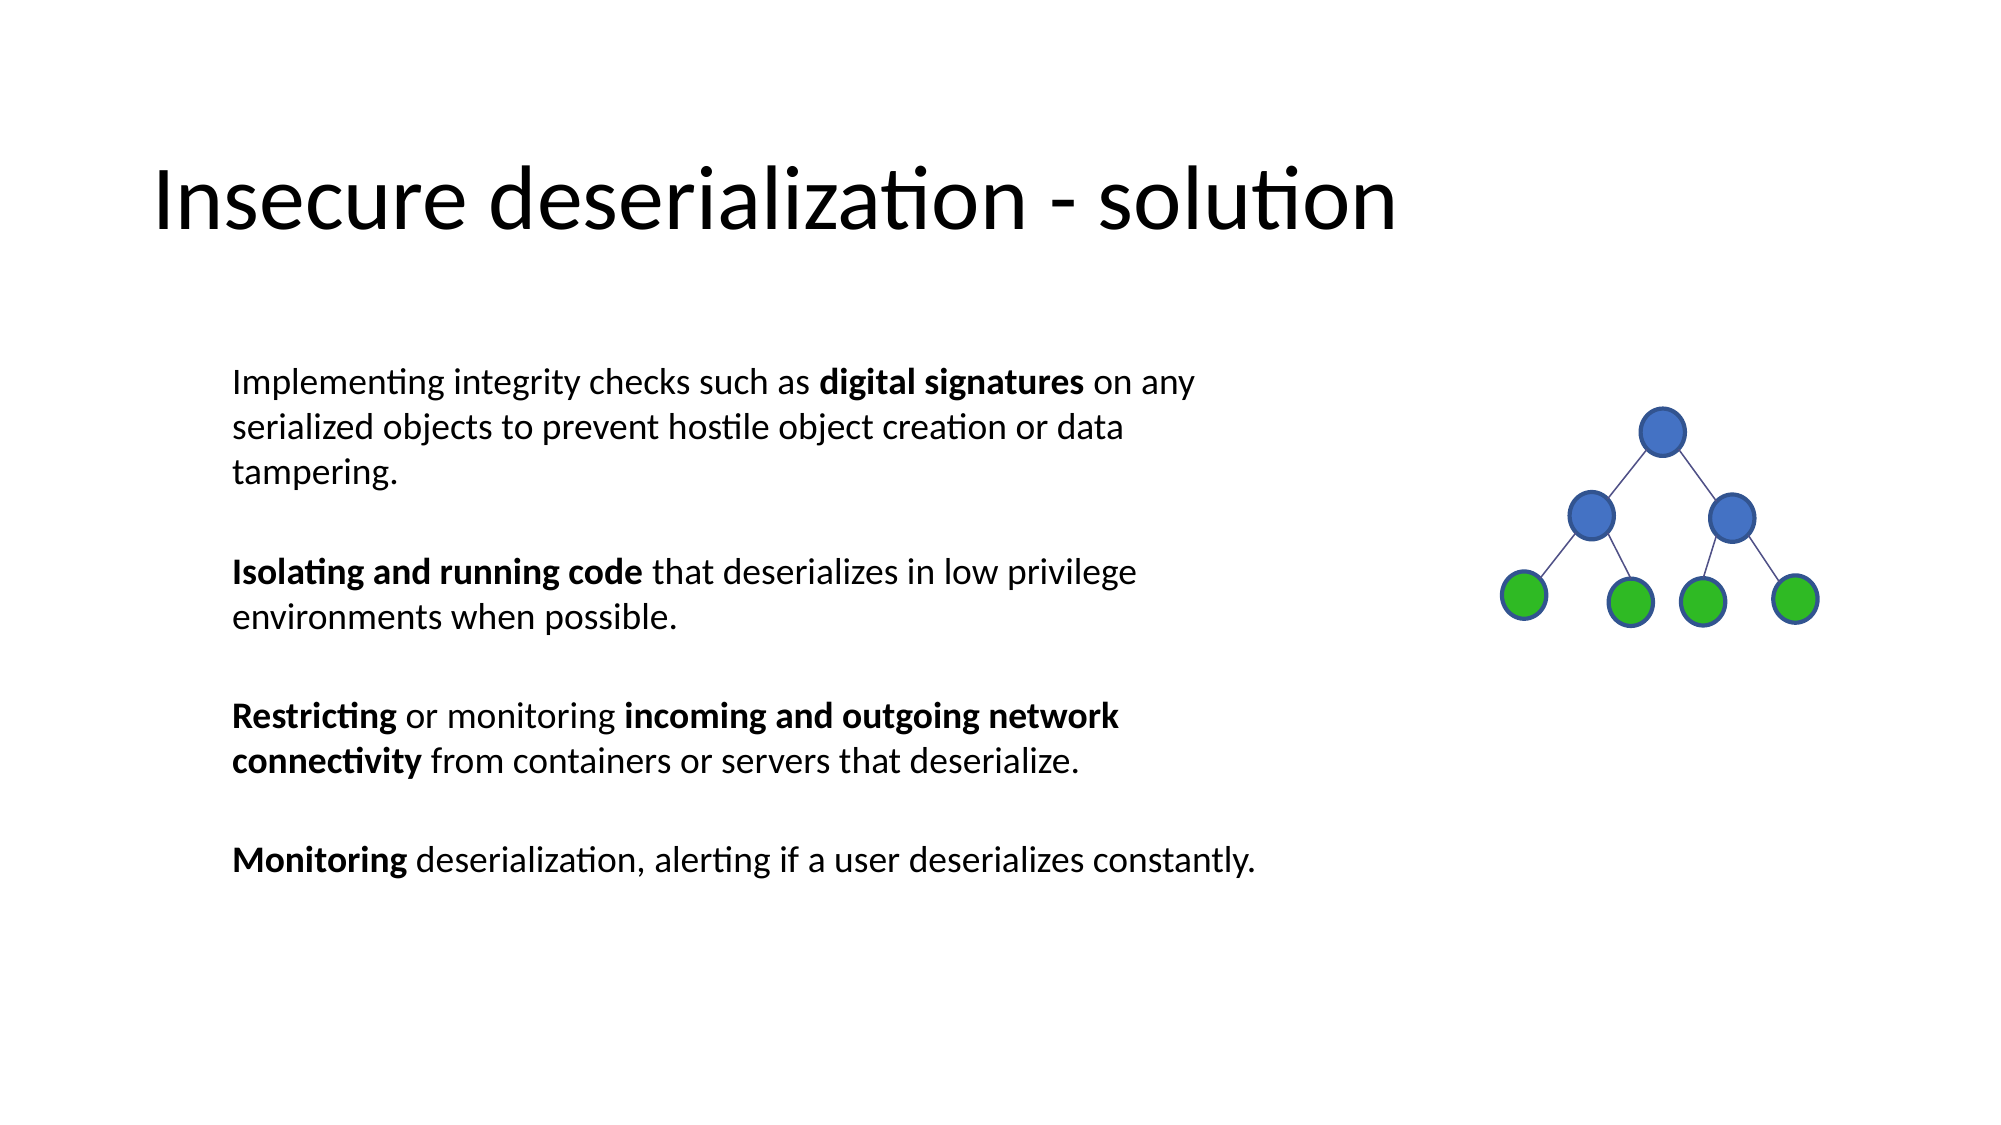

Insecure deserialization - solution
Implementing integrity checks such as digital signatures on any serialized objects to prevent hostile object creation or data tampering.

Isolating and running code that deserializes in low privilege environments when possible.
Restricting or monitoring incoming and outgoing network connectivity from containers or servers that deserialize.
Monitoring deserialization, alerting if a user deserializes constantly.